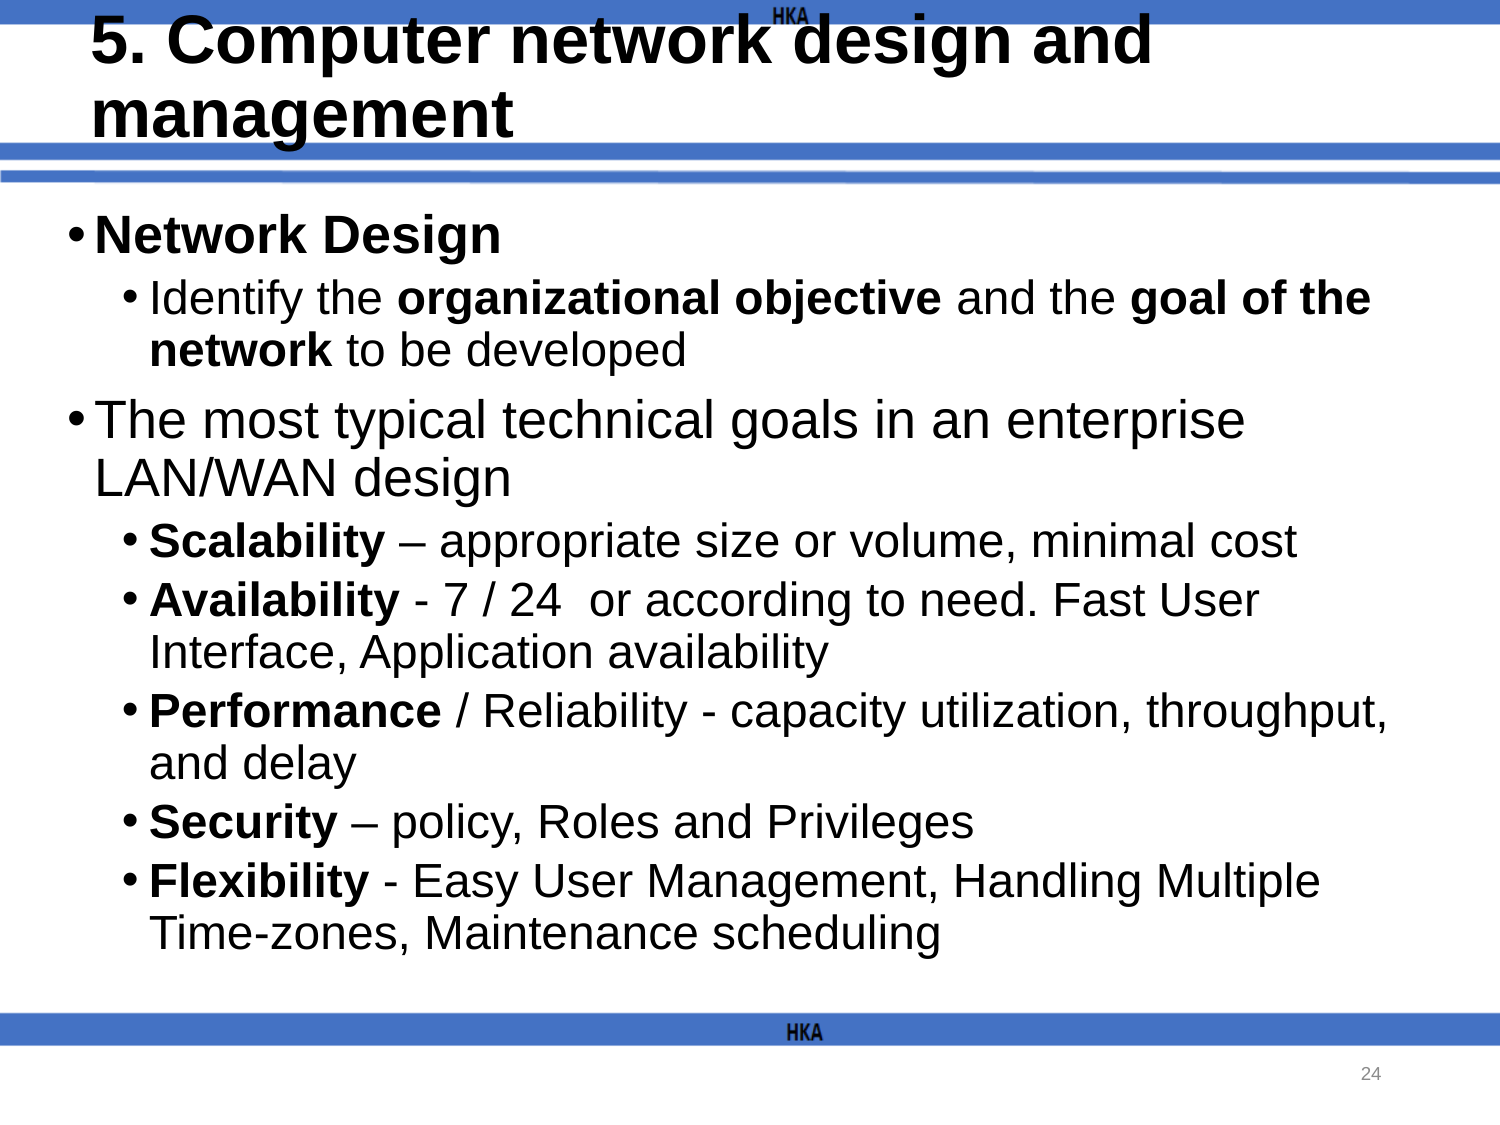

# 5. Computer network design and management
Network Design
Identify the organizational objective and the goal of the network to be developed
The most typical technical goals in an enterprise LAN/WAN design
Scalability – appropriate size or volume, minimal cost
Availability - 7 / 24  or according to need. Fast User Interface, Application availability
Performance / Reliability - capacity utilization, throughput, and delay
Security – policy, Roles and Privileges
Flexibility - Easy User Management, Handling Multiple Time-zones, Maintenance scheduling
24